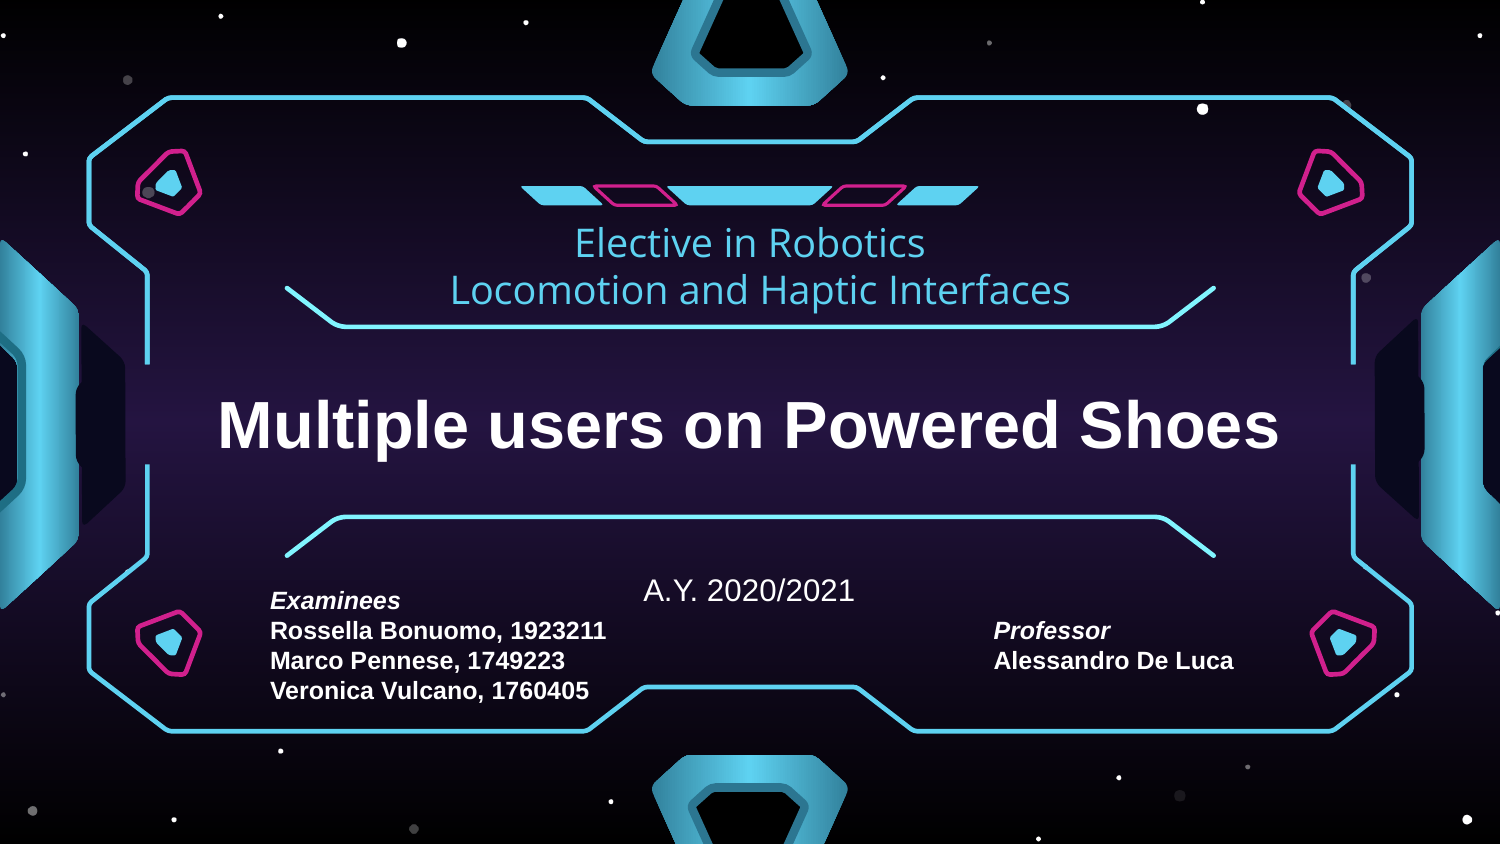

Elective in Robotics
 Locomotion and Haptic Interfaces

# Multiple users on Powered Shoes

A.Y. 2020/2021
Examinees
Rossella Bonuomo, 1923211
Marco Pennese, 1749223
Veronica Vulcano, 1760405
Professor
Alessandro De Luca